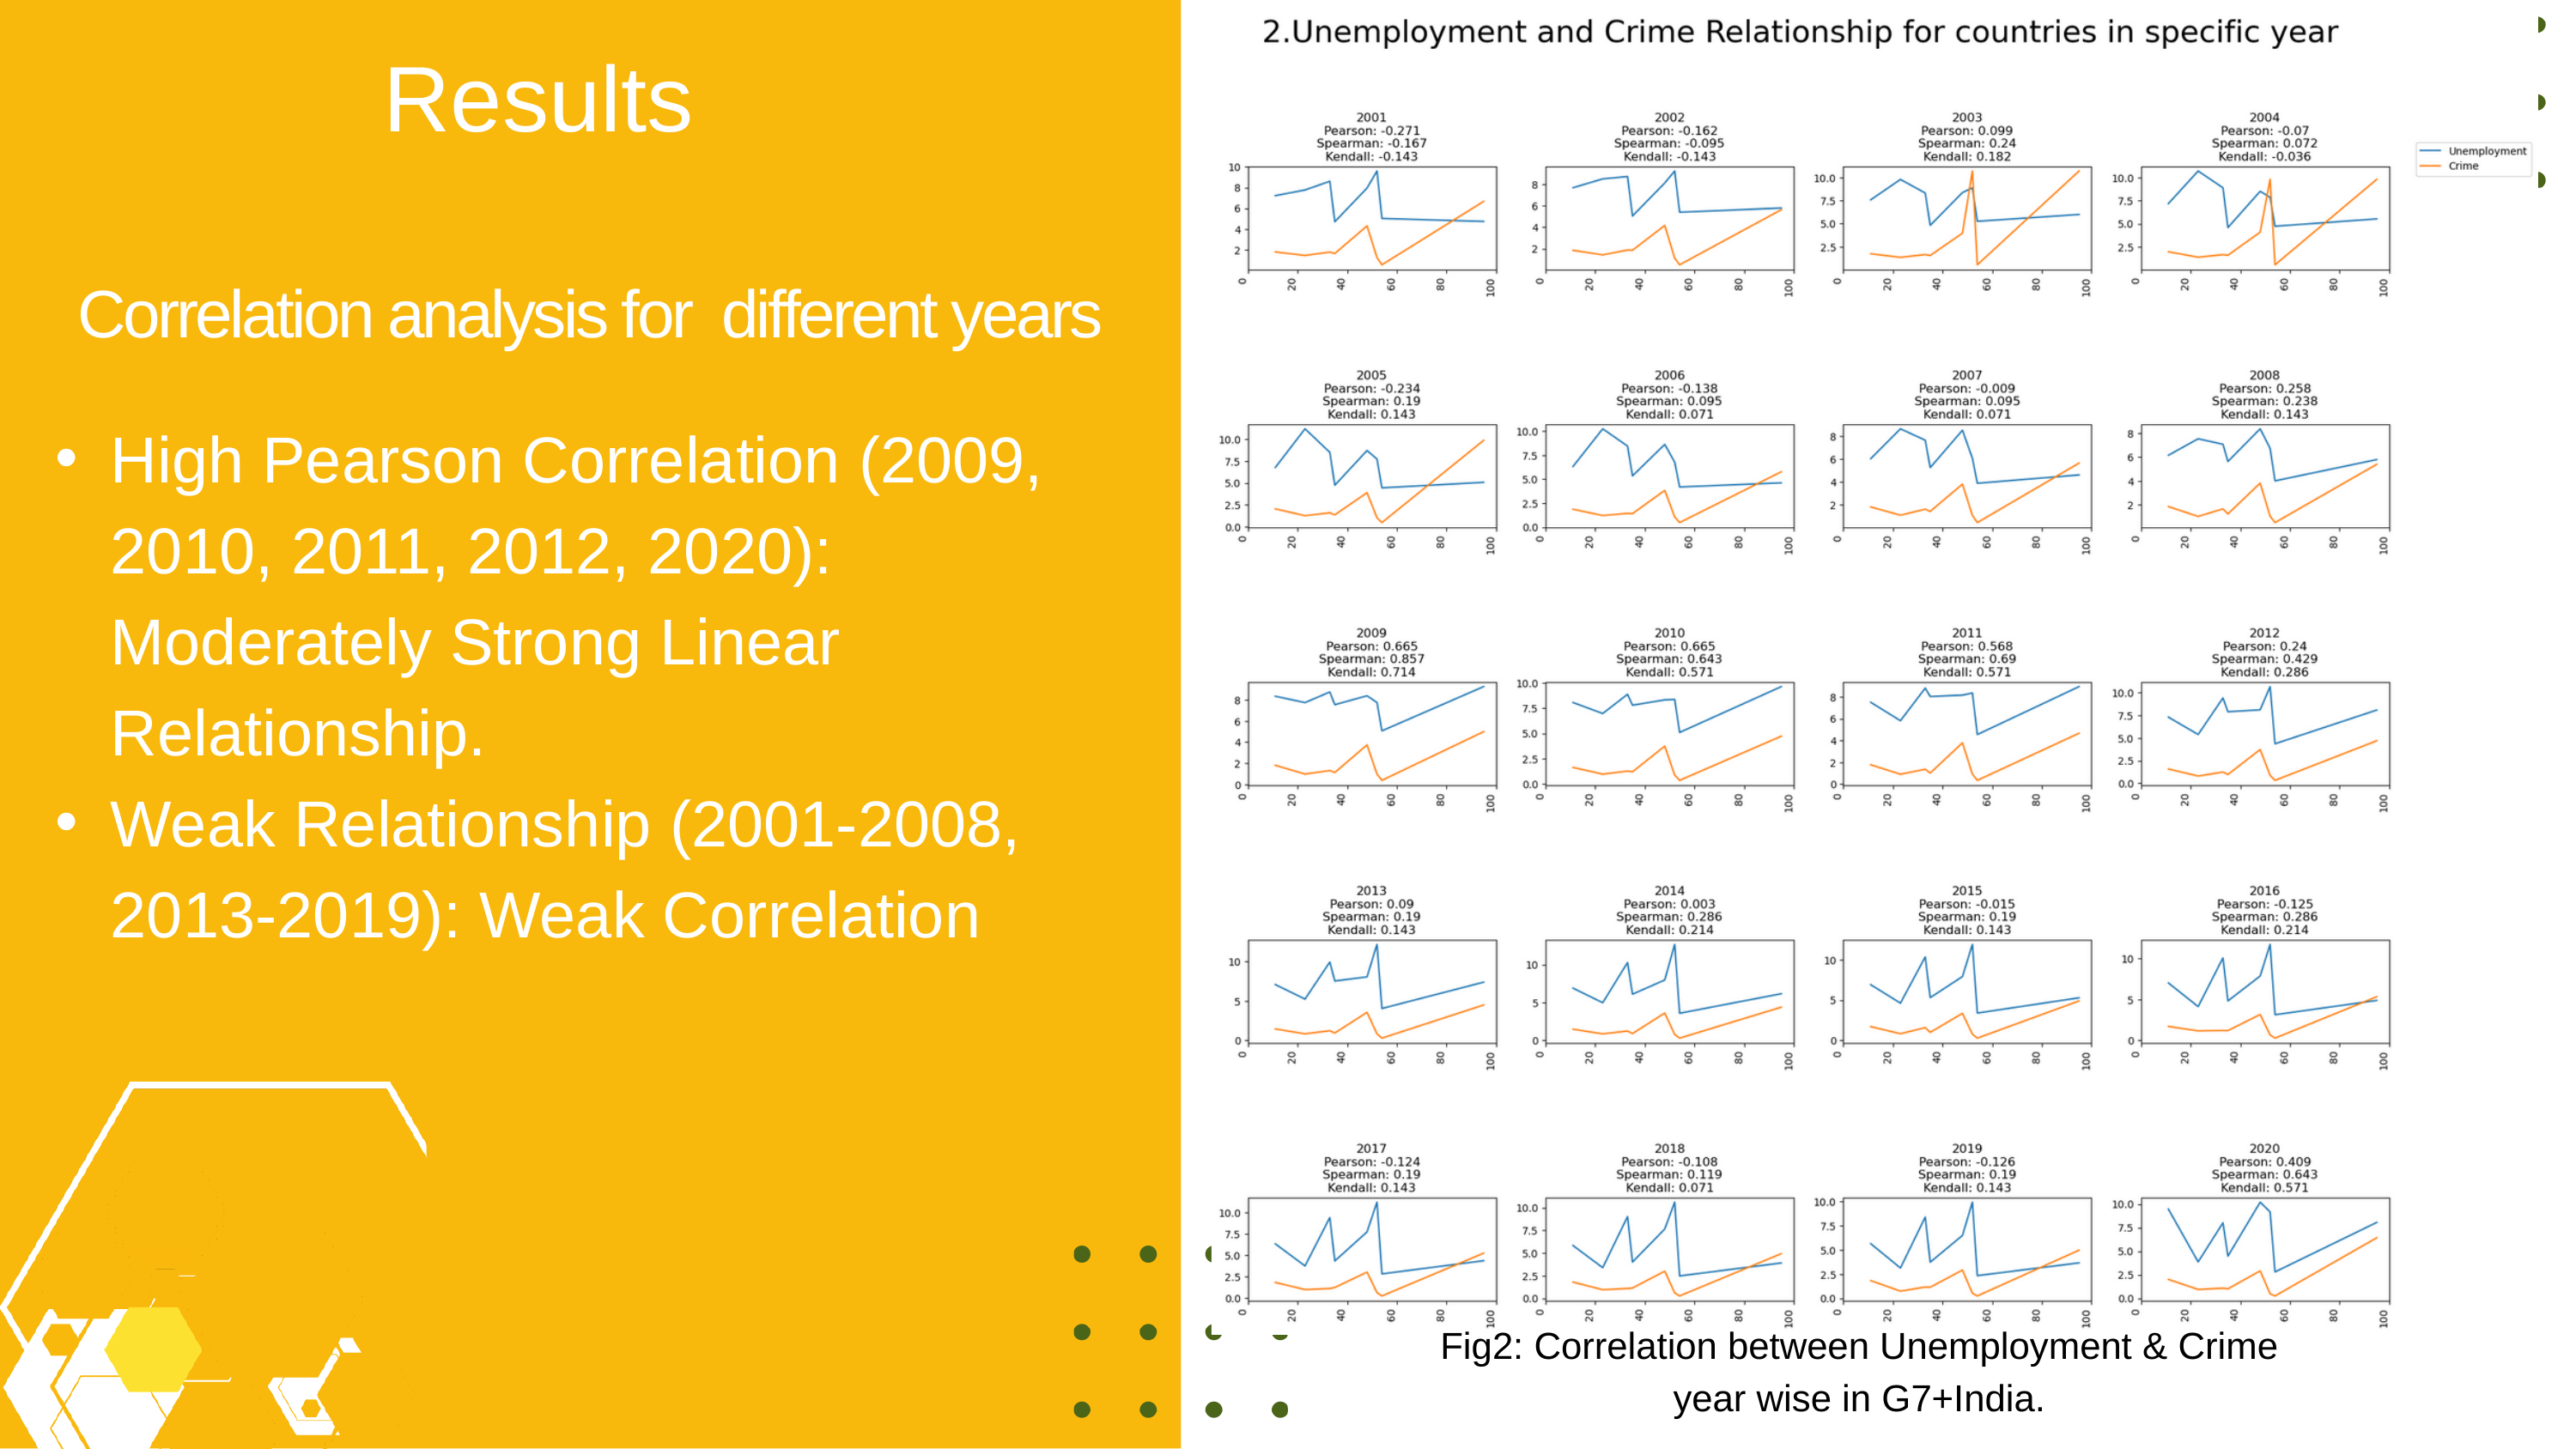

Results
Correlation analysis for  different years
High Pearson Correlation (2009, 2010, 2011, 2012, 2020): Moderately Strong Linear Relationship.
Weak Relationship (2001-2008, 2013-2019): Weak Correlation

Fig2: Correlation between Unemployment & Crime
year wise in G7+India.